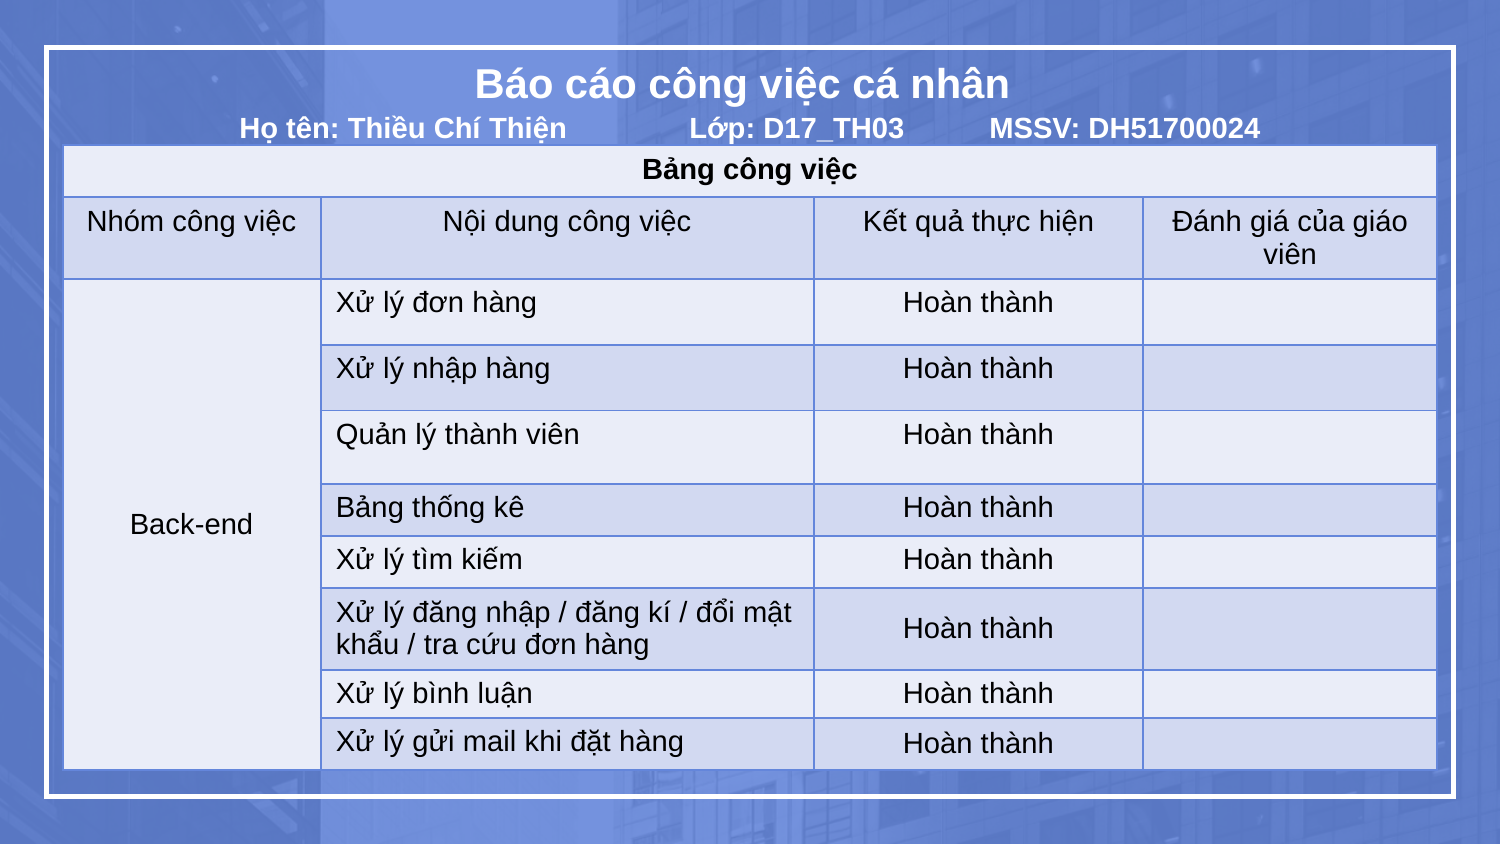

Báo cáo công việc cá nhân
Họ tên: Thiều Chí Thiện	Lớp: D17_TH03 	MSSV: DH51700024

| Bảng công việc |  |  |  |
| --- | --- | --- | --- |
| Nhóm công việc | Nội dung công việc | Kết quả thực hiện | Đánh giá của giáo viên |
| Back-end | Xử lý đơn hàng | Hoàn thành |  |
| 2 | Xử lý nhập hàng | Hoàn thành |  |
| 3 | Quản lý thành viên | Hoàn thành |  |
| 4 | Bảng thống kê | Hoàn thành |  |
| 5 | Xử lý tìm kiếm | Hoàn thành |  |
|  | Xử lý đăng nhập / đăng kí / đổi mật khẩu / tra cứu đơn hàng | Hoàn thành |  |
|  | Xử lý bình luận | Hoàn thành |  |
|  | Xử lý gửi mail khi đặt hàng | Hoàn thành |  |